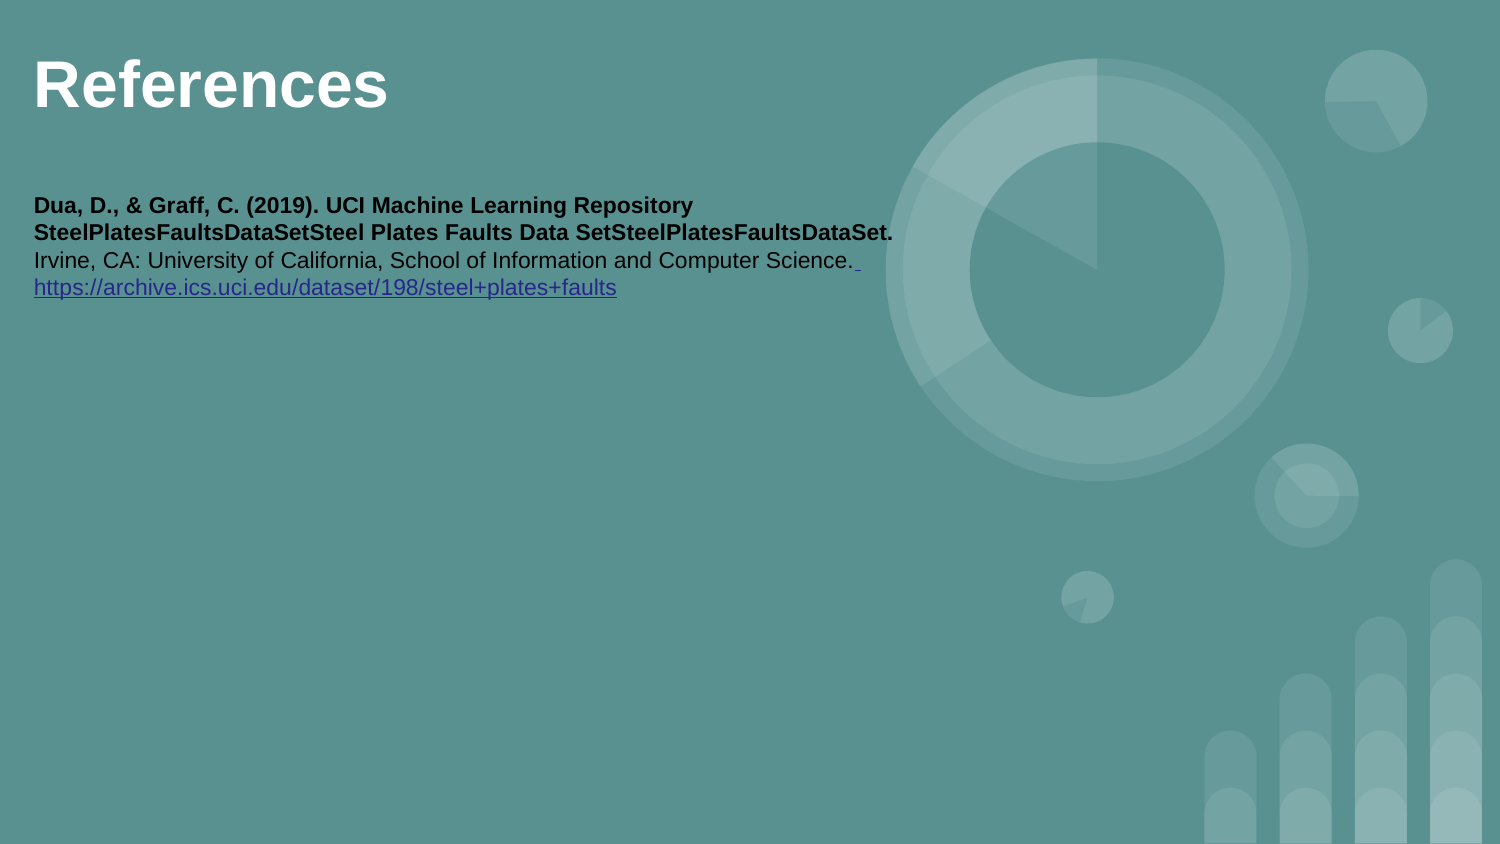

# References
Dua, D., & Graff, C. (2019). UCI Machine Learning Repository SteelPlatesFaultsDataSetSteel Plates Faults Data SetSteelPlatesFaultsDataSet. Irvine, CA: University of California, School of Information and Computer Science. https://archive.ics.uci.edu/dataset/198/steel+plates+faults